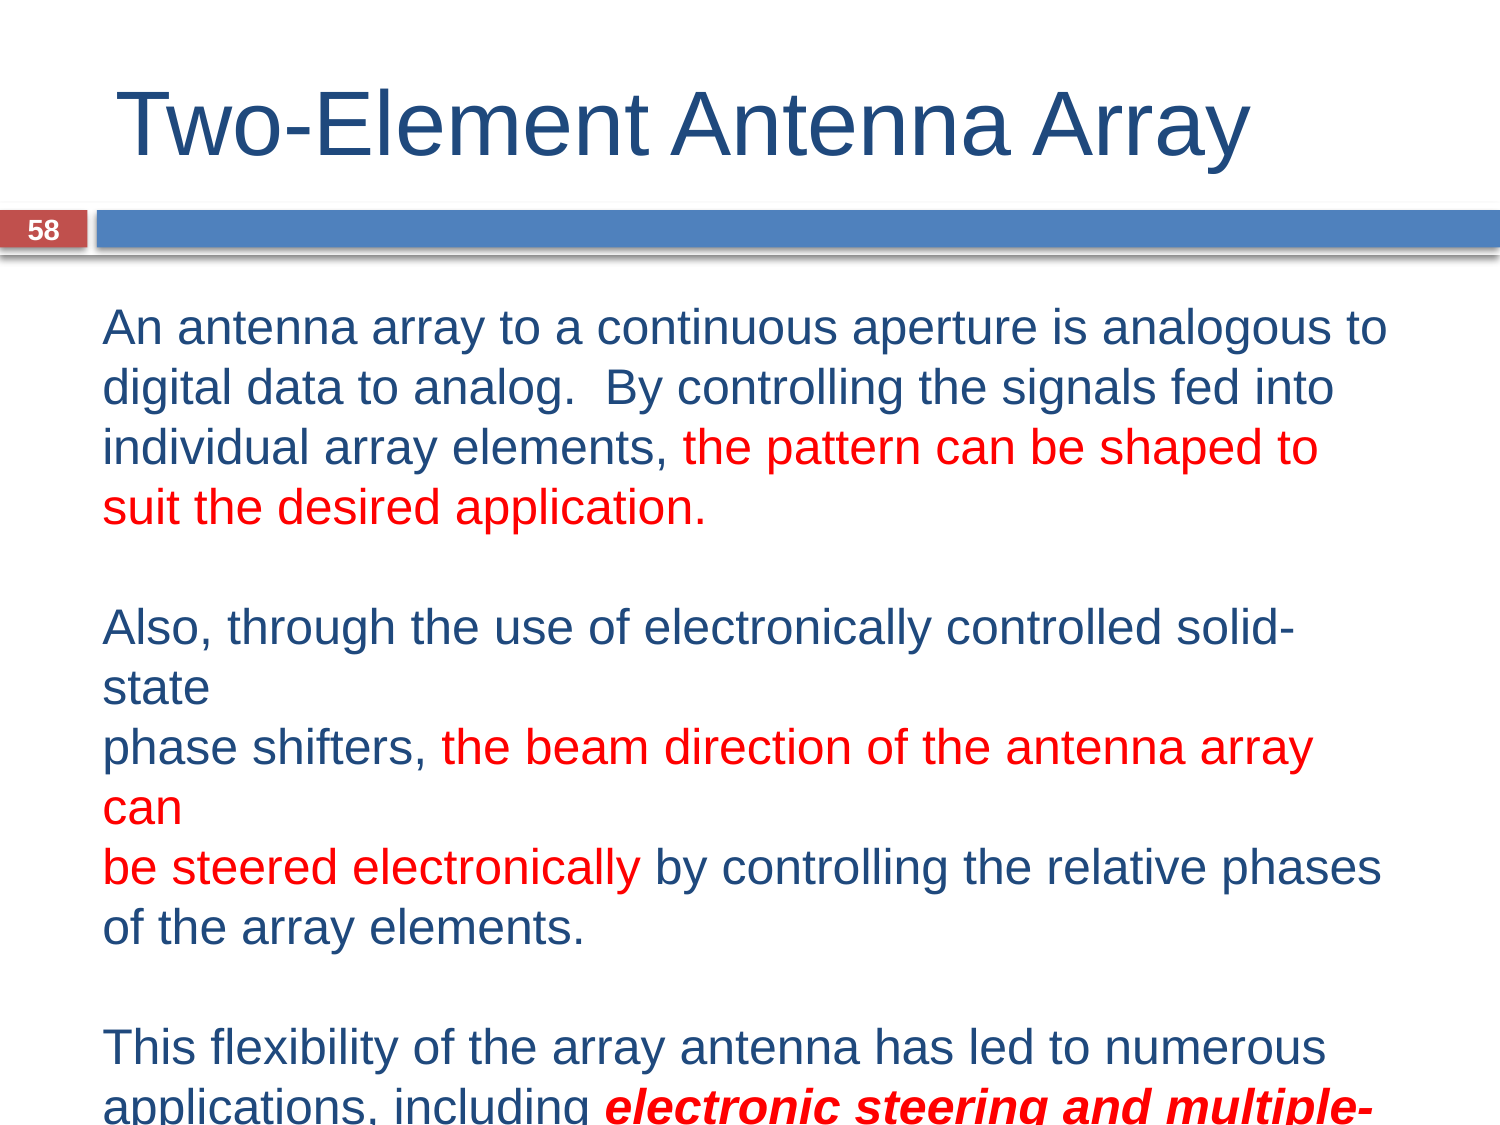

# Two-Element Antenna Array
58
An antenna array to a continuous aperture is analogous to digital data to analog.  By controlling the signals fed into individual array elements, the pattern can be shaped to suit the desired application.

Also, through the use of electronically controlled solid-state
phase shifters, the beam direction of the antenna array can
be steered electronically by controlling the relative phases
of the array elements.

This flexibility of the array antenna has led to numerous
applications, including electronic steering and multiple-beam
generation.